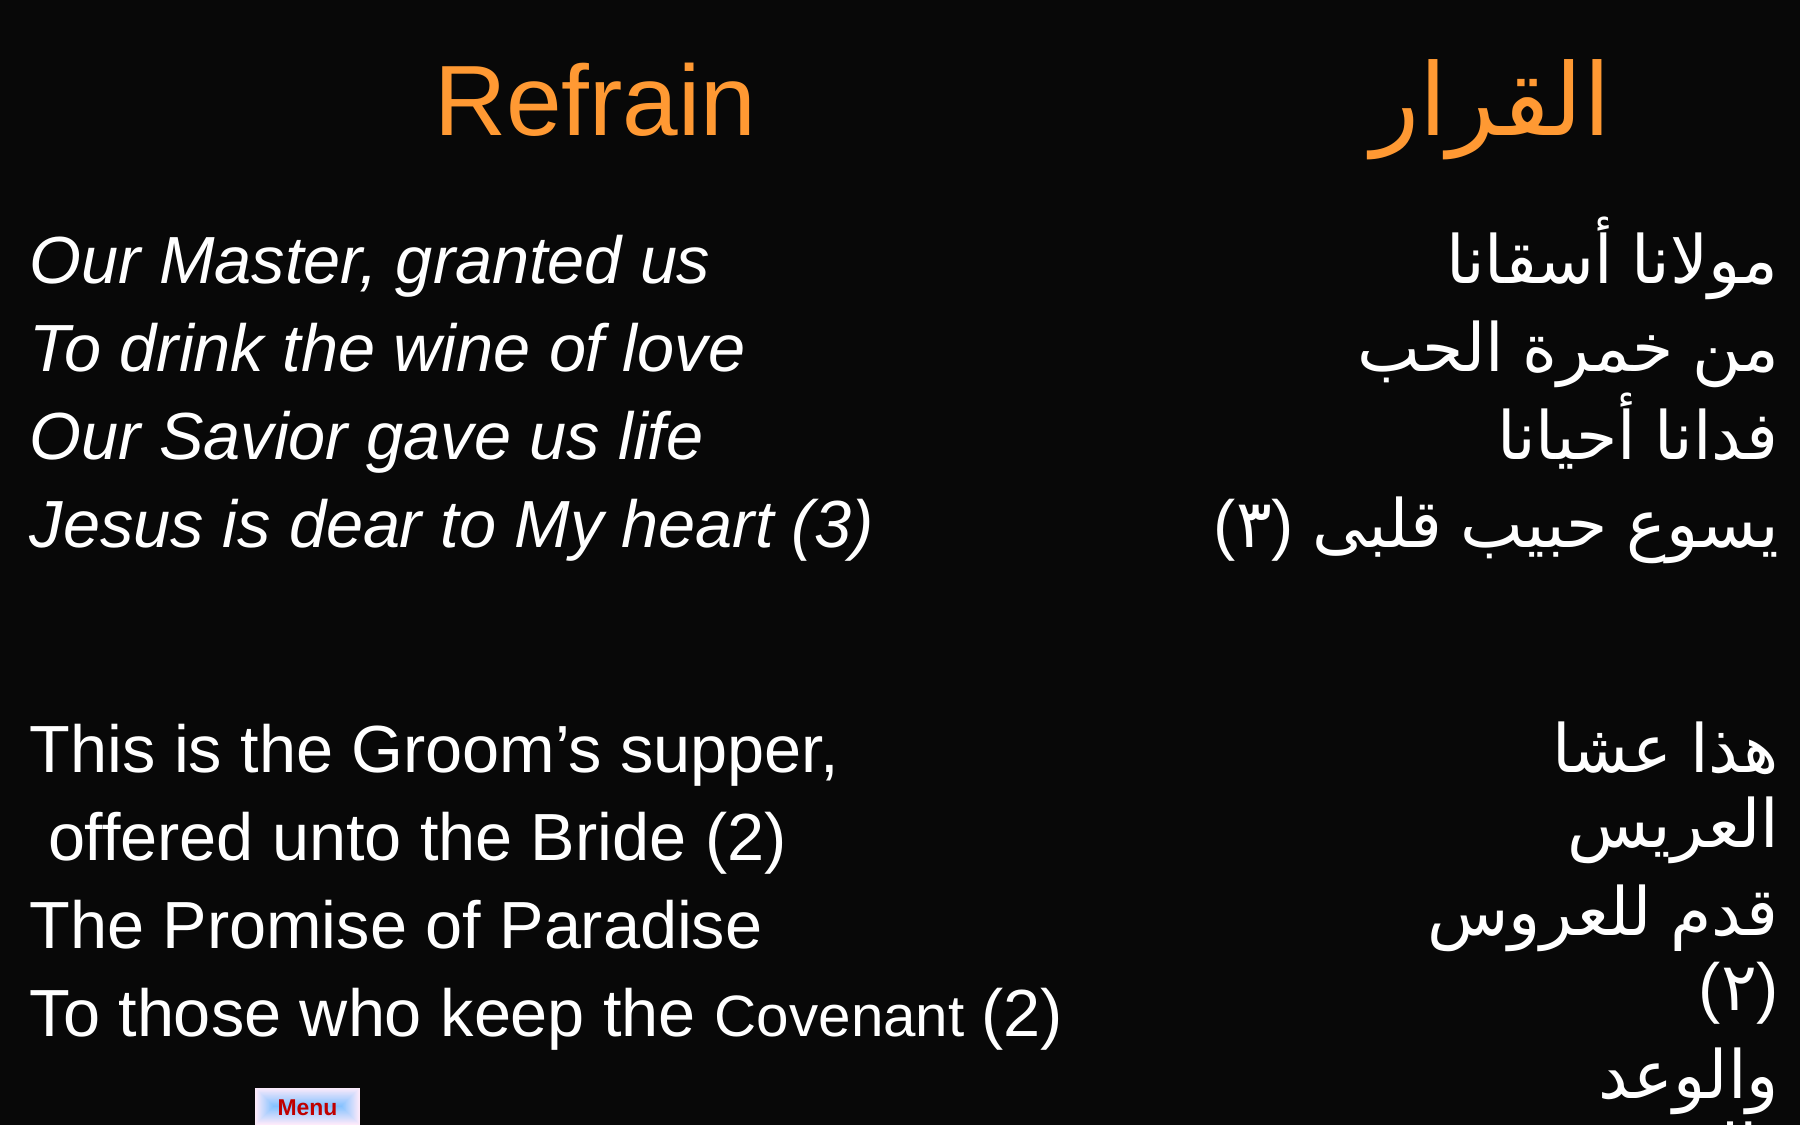

| Refrain | القرار |
| --- | --- |
| Our Master, granted us To drink the wine of love Our Savior gave us life Jesus is dear to My heart (3) | مولانا أسقانا من خمرة الحب فدانا أحيانا يسوع حبيب قلبى (٣) |
| This is the Groom’s supper, offered unto the Bride (2) The Promise of Paradise To those who keep the Covenant (2) | هذا عشا العريس قدم للعروس (٢) والوعد بالفردوس لحافظ العهد (٢) |
| --- | --- |

Menu